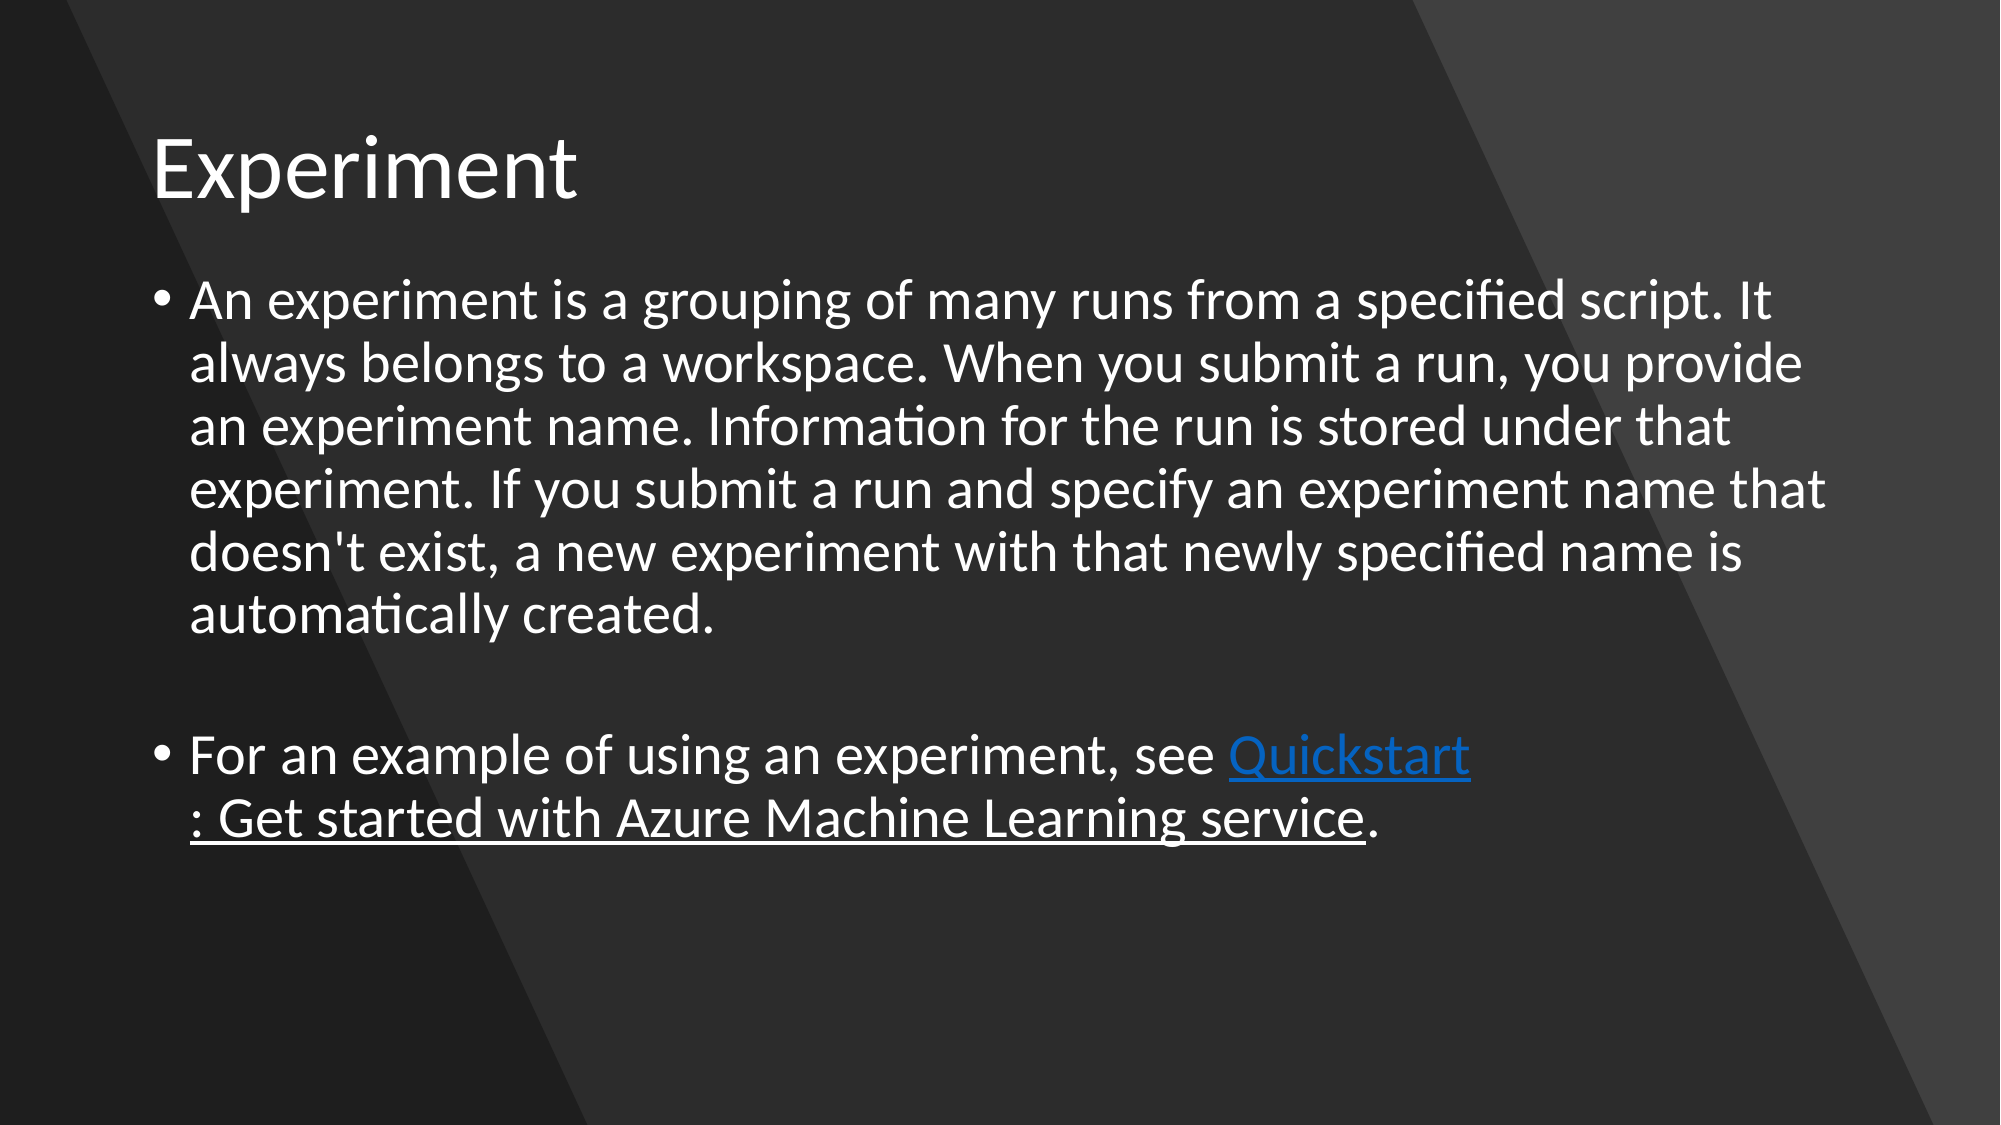

# Experiment
An experiment is a grouping of many runs from a specified script. It always belongs to a workspace. When you submit a run, you provide an experiment name. Information for the run is stored under that experiment. If you submit a run and specify an experiment name that doesn't exist, a new experiment with that newly specified name is automatically created.

For an example of using an experiment, see Quickstart: Get started with Azure Machine Learning service.